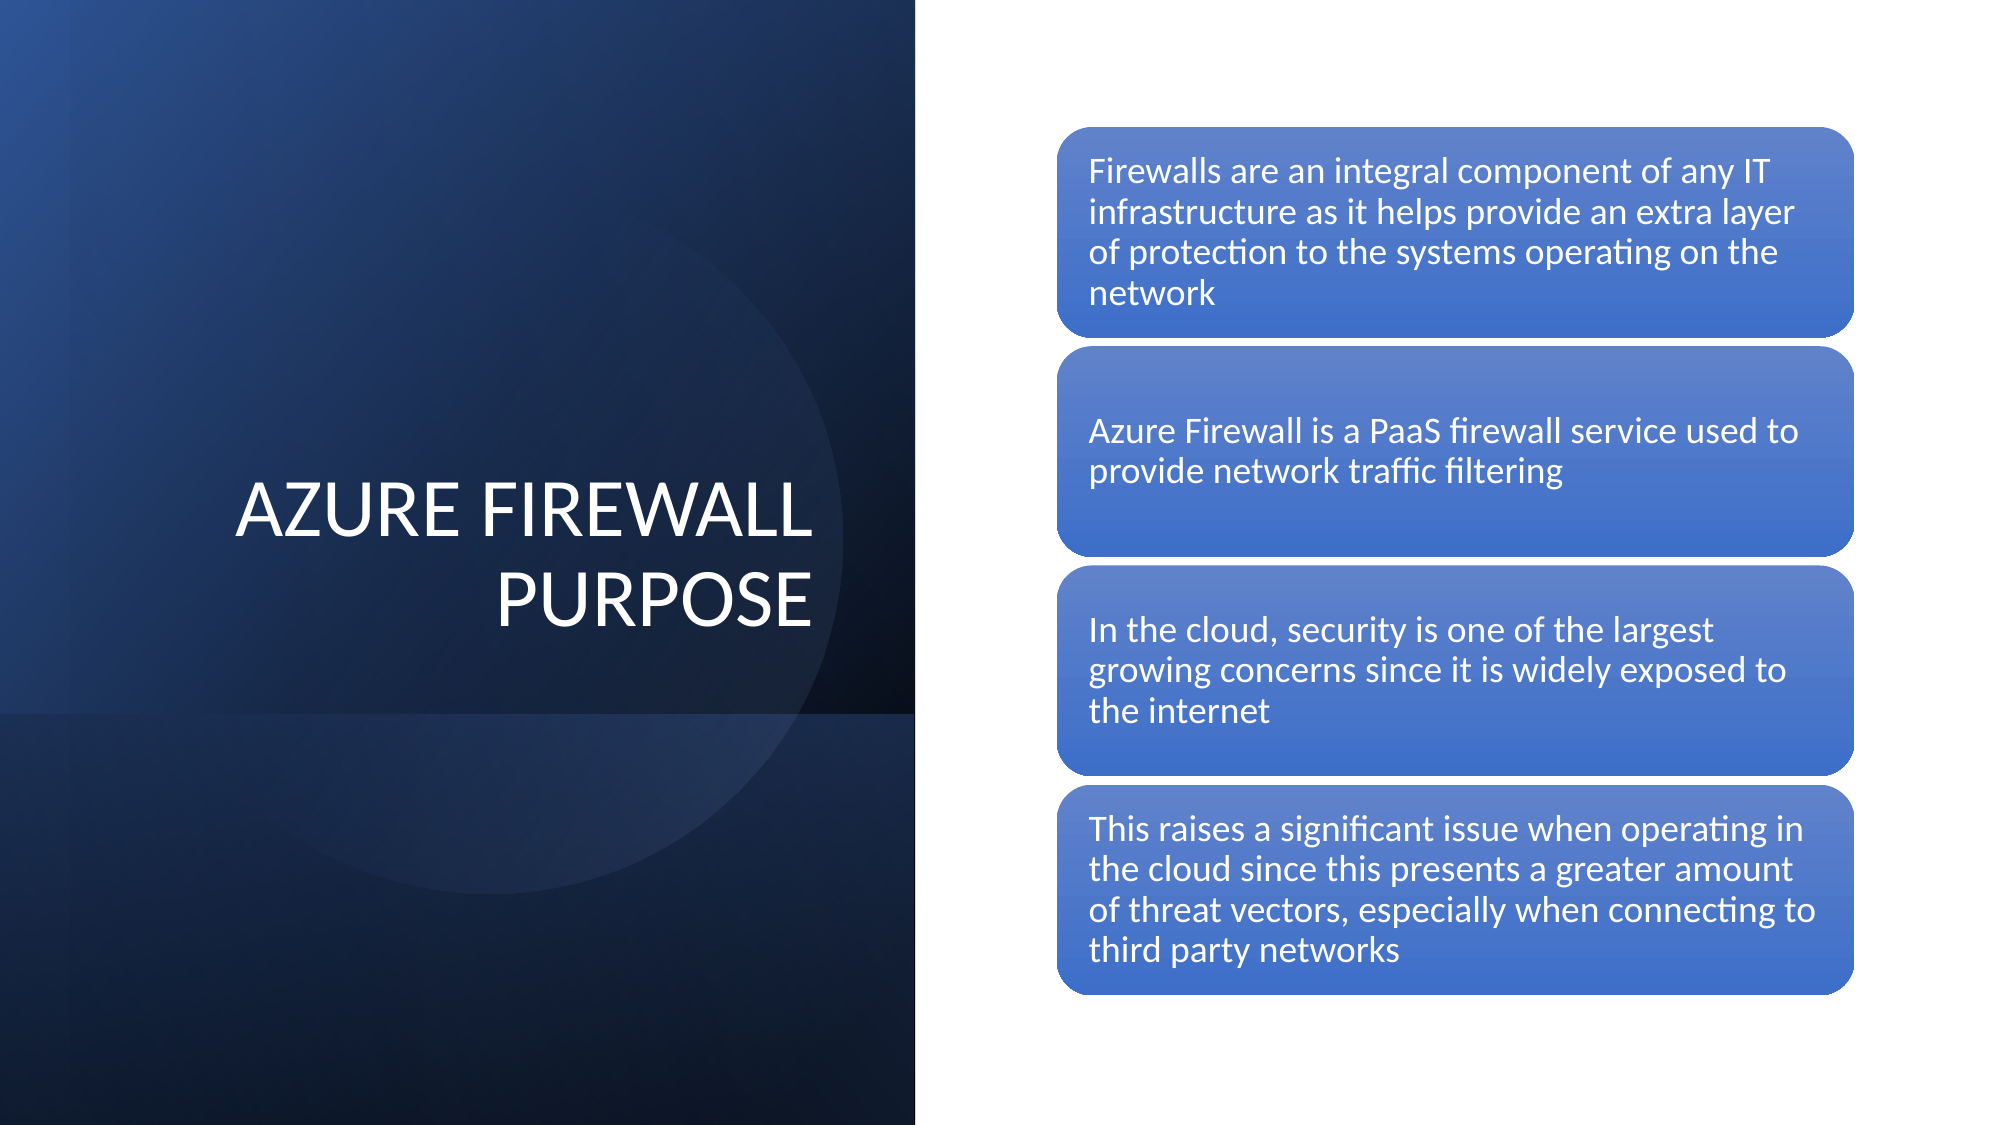

# AZURE FIREWALL PURPOSE

Firewalls are an integral component of any IT infrastructure as it helps provide an extra layer of protection to the systems operating on the network
Azure Firewall is a PaaS firewall service used to provide network traffic filtering
In the cloud, security is one of the largest growing concerns since it is widely exposed to the internet
This raises a significant issue when operating in the cloud since this presents a greater amount of threat vectors, especially when connecting to third party networks